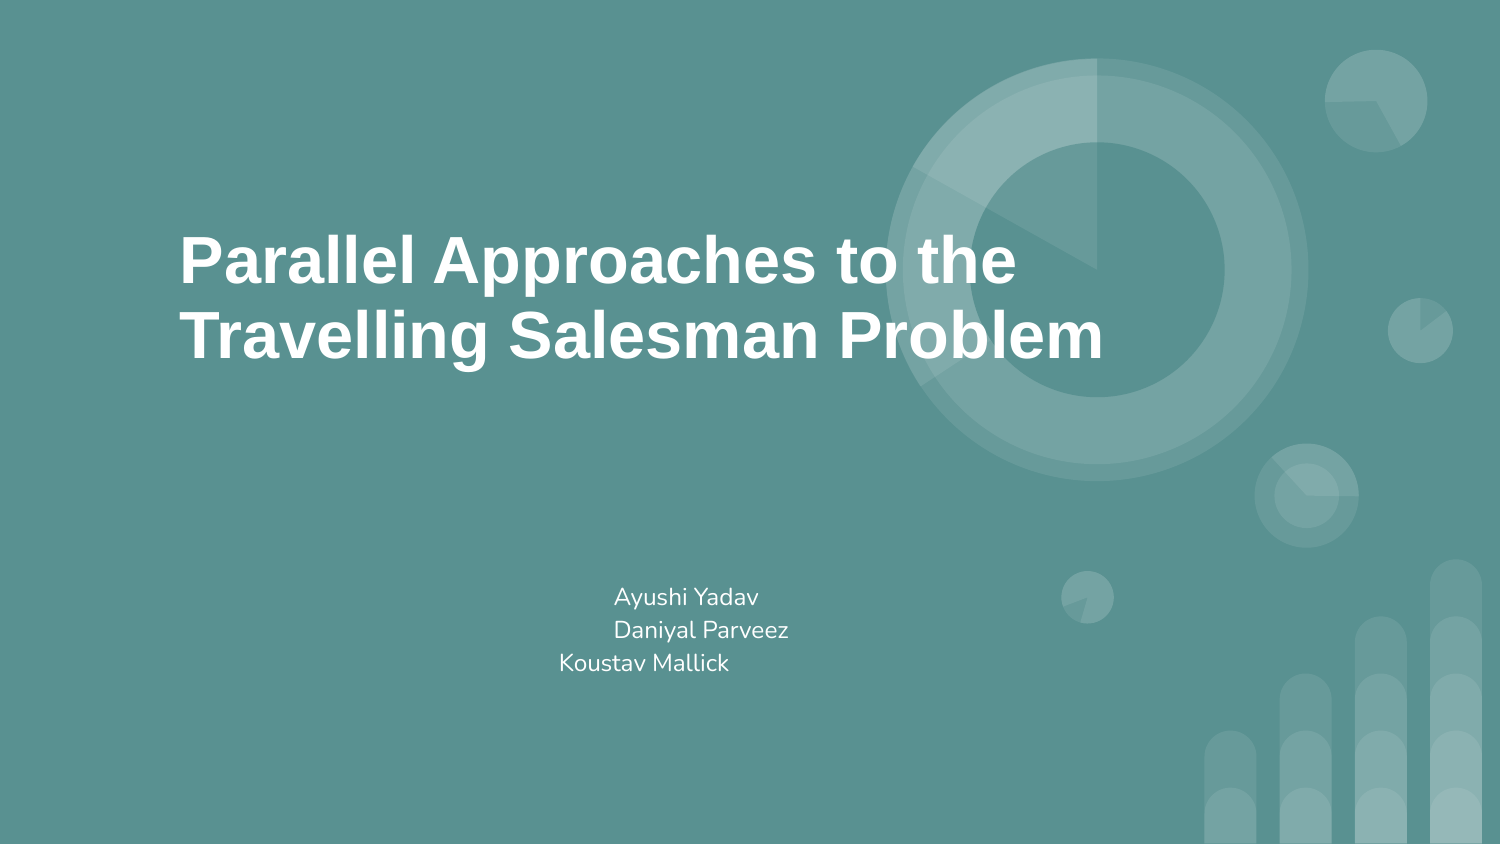

# Parallel Approaches to the Travelling Salesman Problem
Ayushi Yadav
Daniyal Parveez
	Koustav Mallick